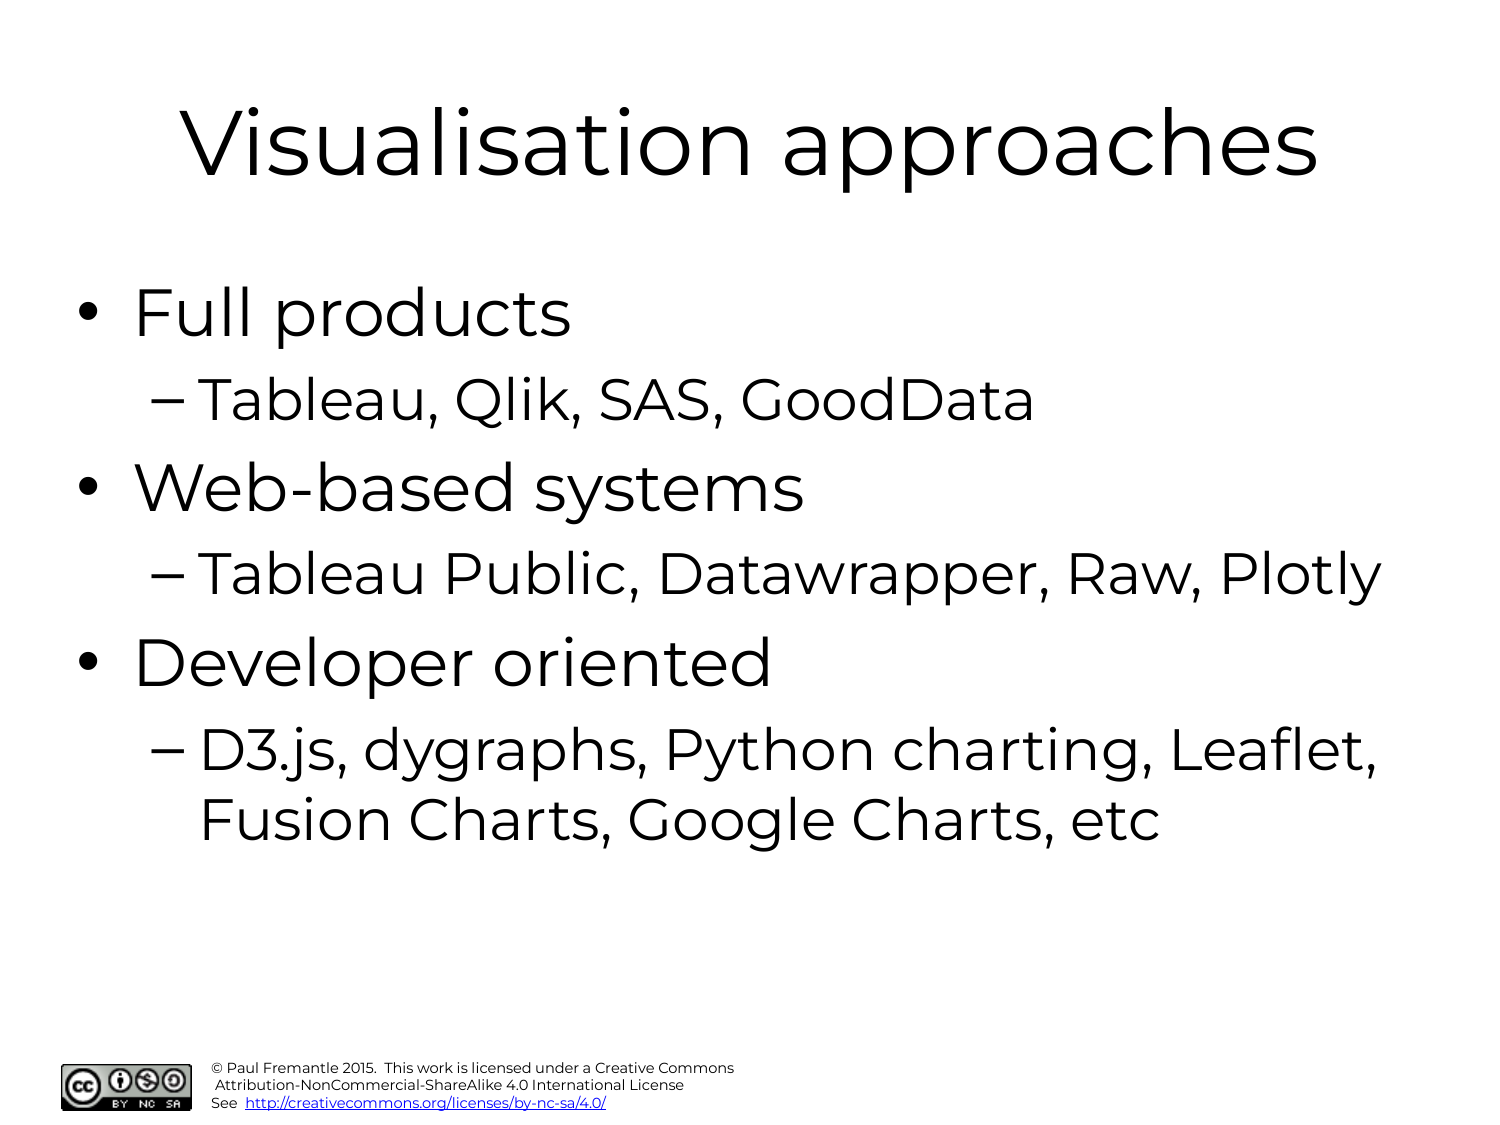

# Visualisation approaches
Full products
Tableau, Qlik, SAS, GoodData
Web-based systems
Tableau Public, Datawrapper, Raw, Plotly
Developer oriented
D3.js, dygraphs, Python charting, Leaflet, Fusion Charts, Google Charts, etc